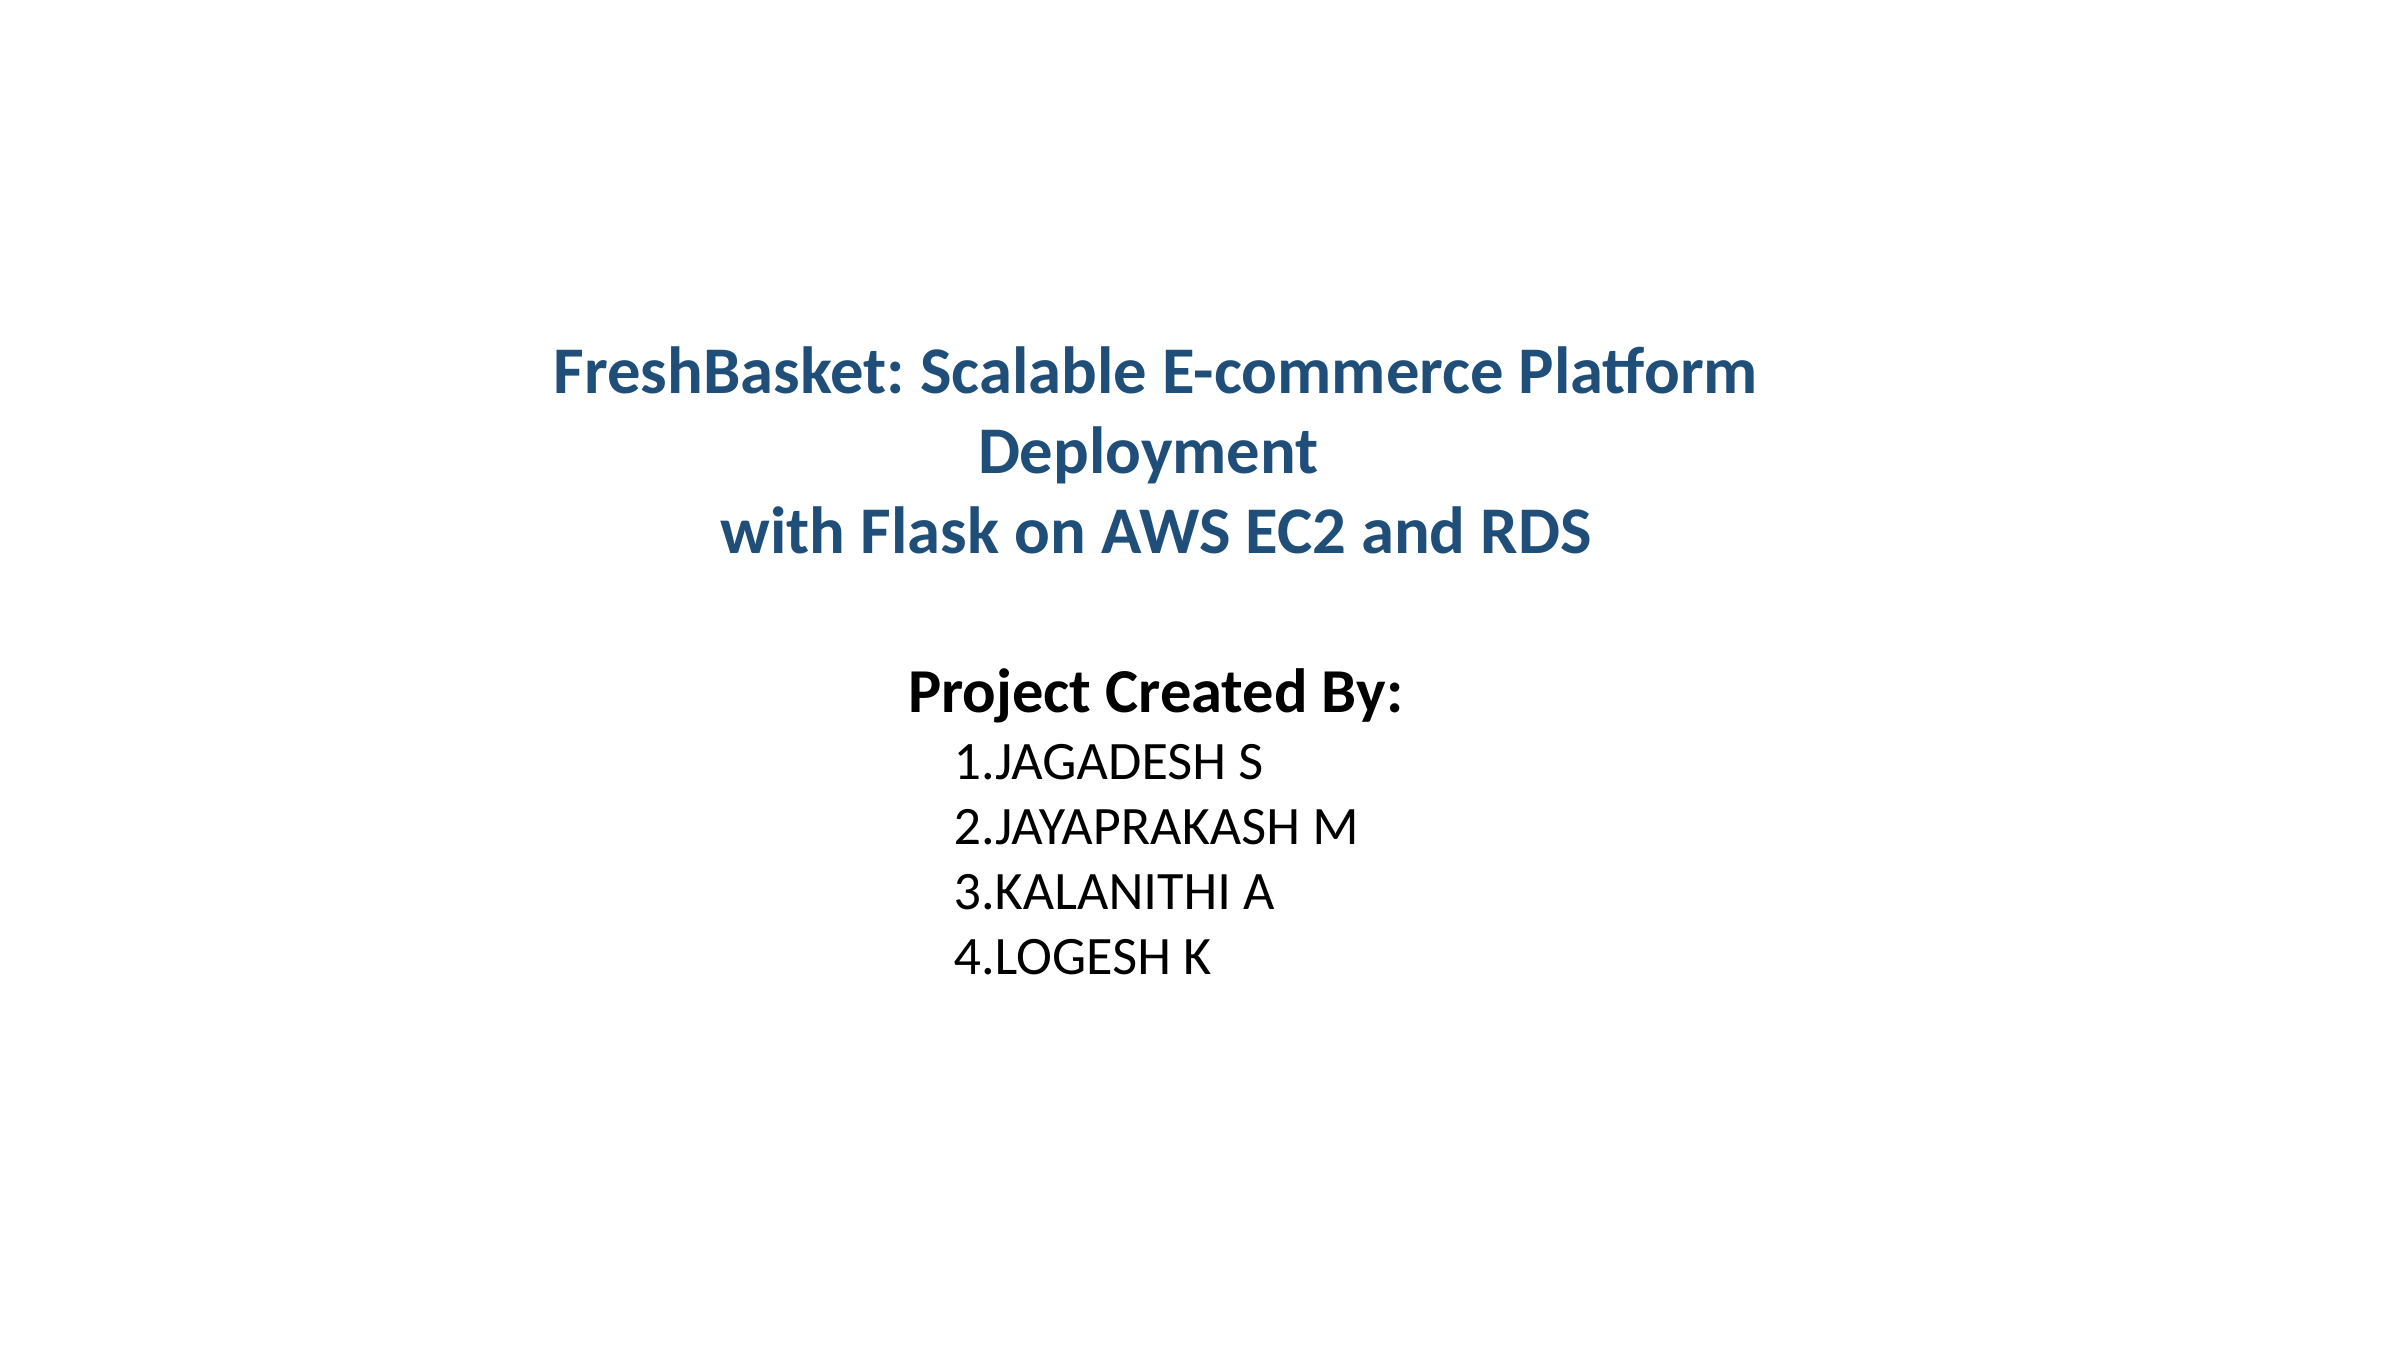

FreshBasket: Scalable E-commerce Platform Deployment
with Flask on AWS EC2 and RDS
              Project Created By:
                    1.JAGADESH S
                    2.JAYAPRAKASH M
                    3.KALANITHI A
                    4.LOGESH K